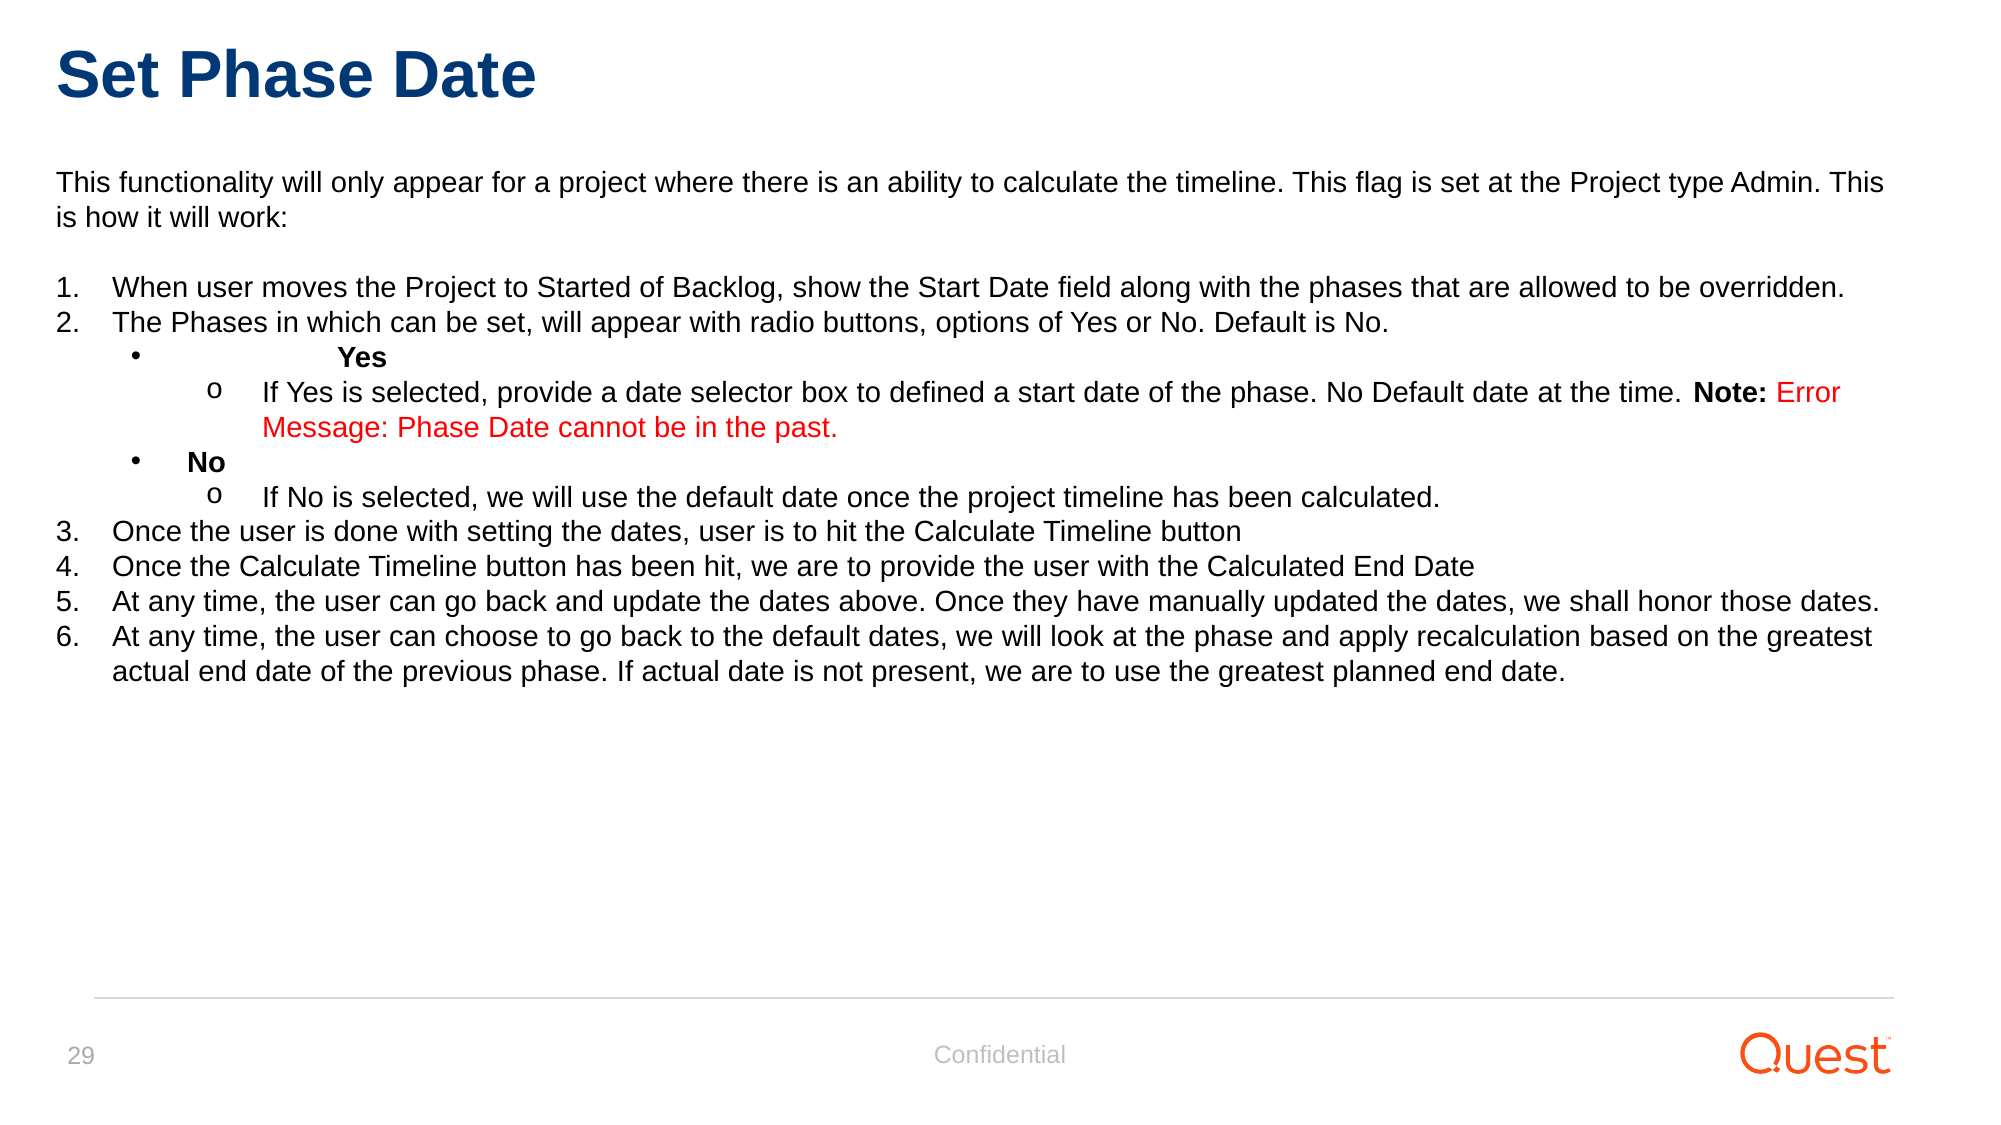

Set Phase Date
This functionality will only appear for a project where there is an ability to calculate the timeline. This flag is set at the Project type Admin. This is how it will work:

When user moves the Project to Started of Backlog, show the Start Date field along with the phases that are allowed to be overridden.
The Phases in which can be set, will appear with radio buttons, options of Yes or No. Default is No.
	Yes
If Yes is selected, provide a date selector box to defined a start date of the phase. No Default date at the time. Note: Error Message: Phase Date cannot be in the past.
No
If No is selected, we will use the default date once the project timeline has been calculated.
Once the user is done with setting the dates, user is to hit the Calculate Timeline button
Once the Calculate Timeline button has been hit, we are to provide the user with the Calculated End Date
At any time, the user can go back and update the dates above. Once they have manually updated the dates, we shall honor those dates.
At any time, the user can choose to go back to the default dates, we will look at the phase and apply recalculation based on the greatest actual end date of the previous phase. If actual date is not present, we are to use the greatest planned end date.